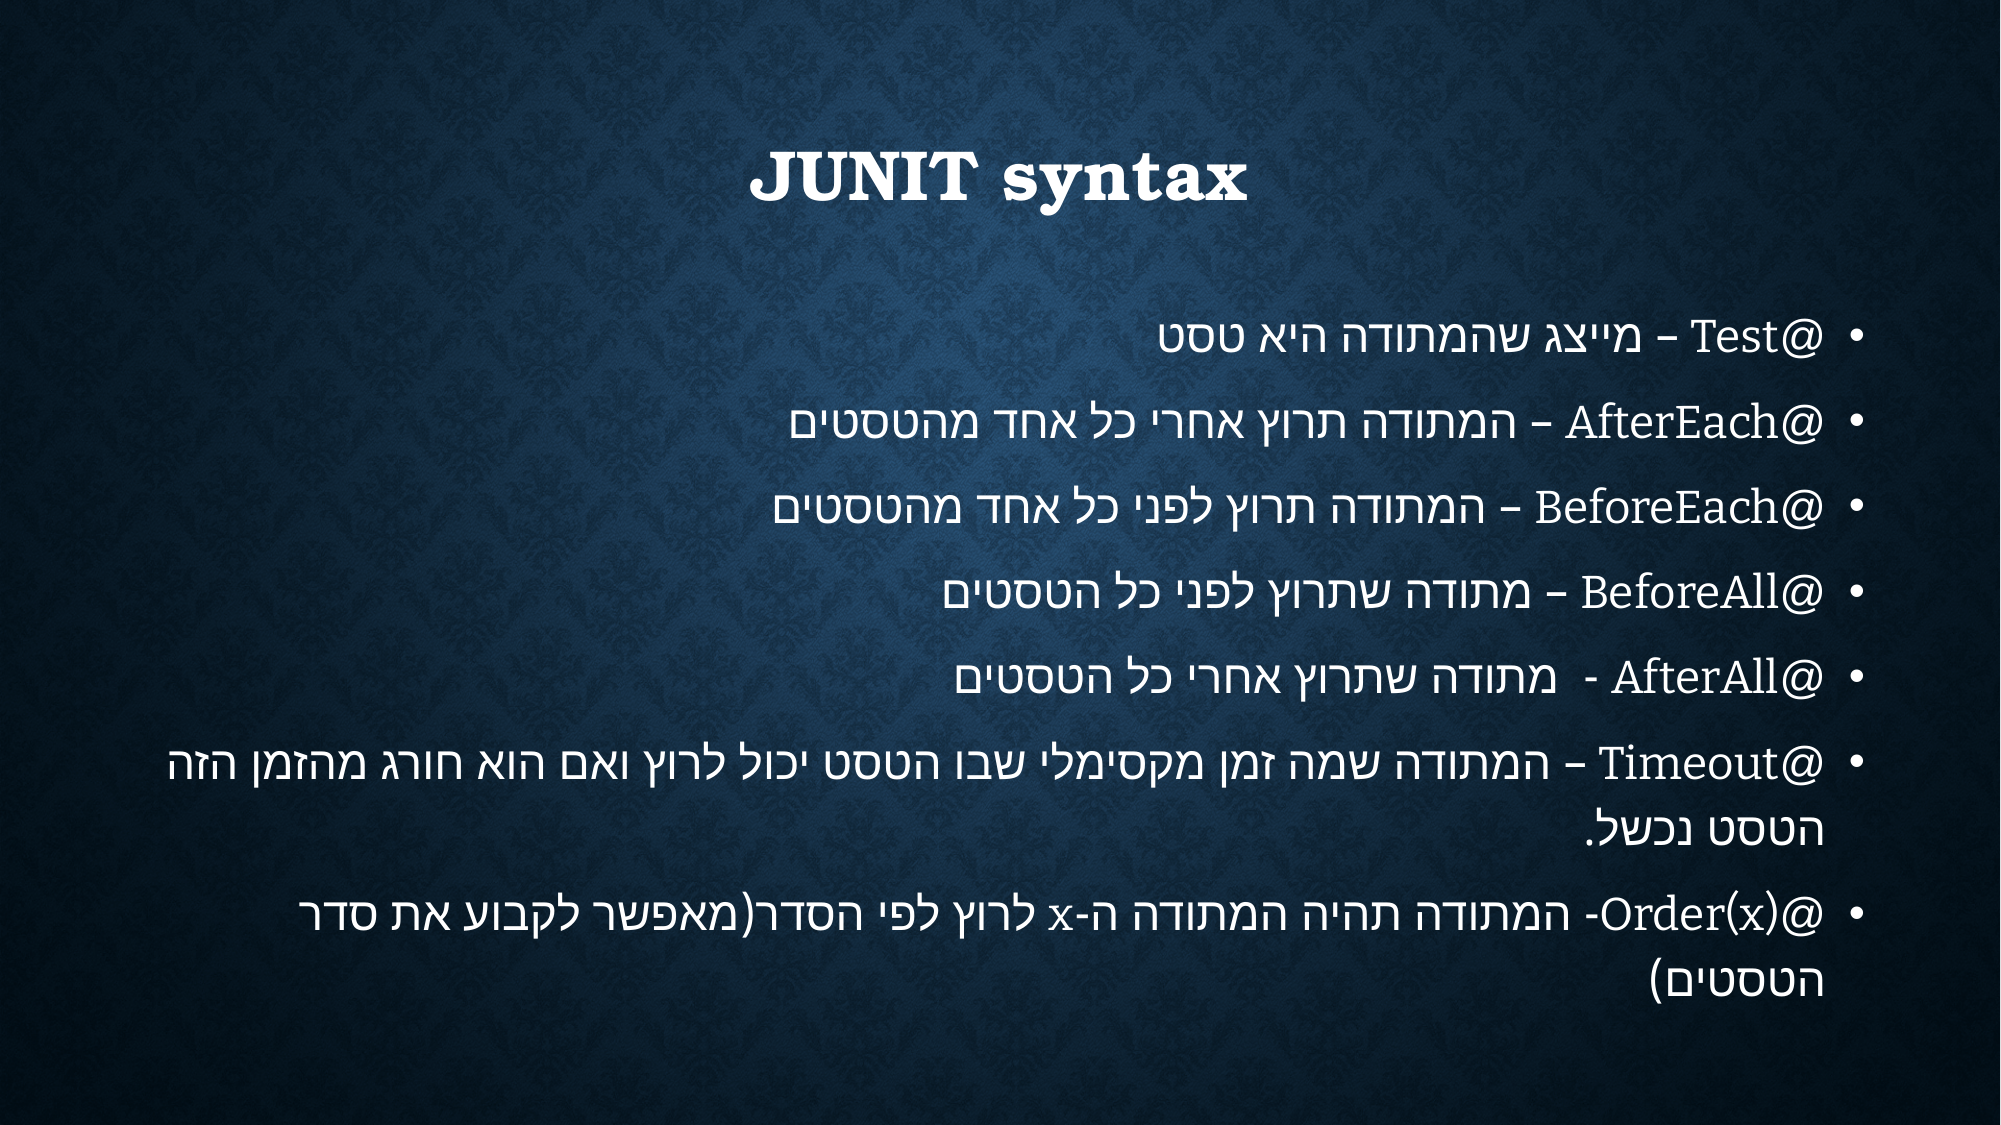

# JUNIT syntax
@Test – מייצג שהמתודה היא טסט
@AfterEach – המתודה תרוץ אחרי כל אחד מהטסטים
@BeforeEach – המתודה תרוץ לפני כל אחד מהטסטים
@BeforeAll – מתודה שתרוץ לפני כל הטסטים
@AfterAll -  מתודה שתרוץ אחרי כל הטסטים
@Timeout – המתודה שמה זמן מקסימלי שבו הטסט יכול לרוץ ואם הוא חורג מהזמן הזה הטסט נכשל.
@Order(x)- המתודה תהיה המתודה ה-x לרוץ לפי הסדר(מאפשר לקבוע את סדר הטסטים)